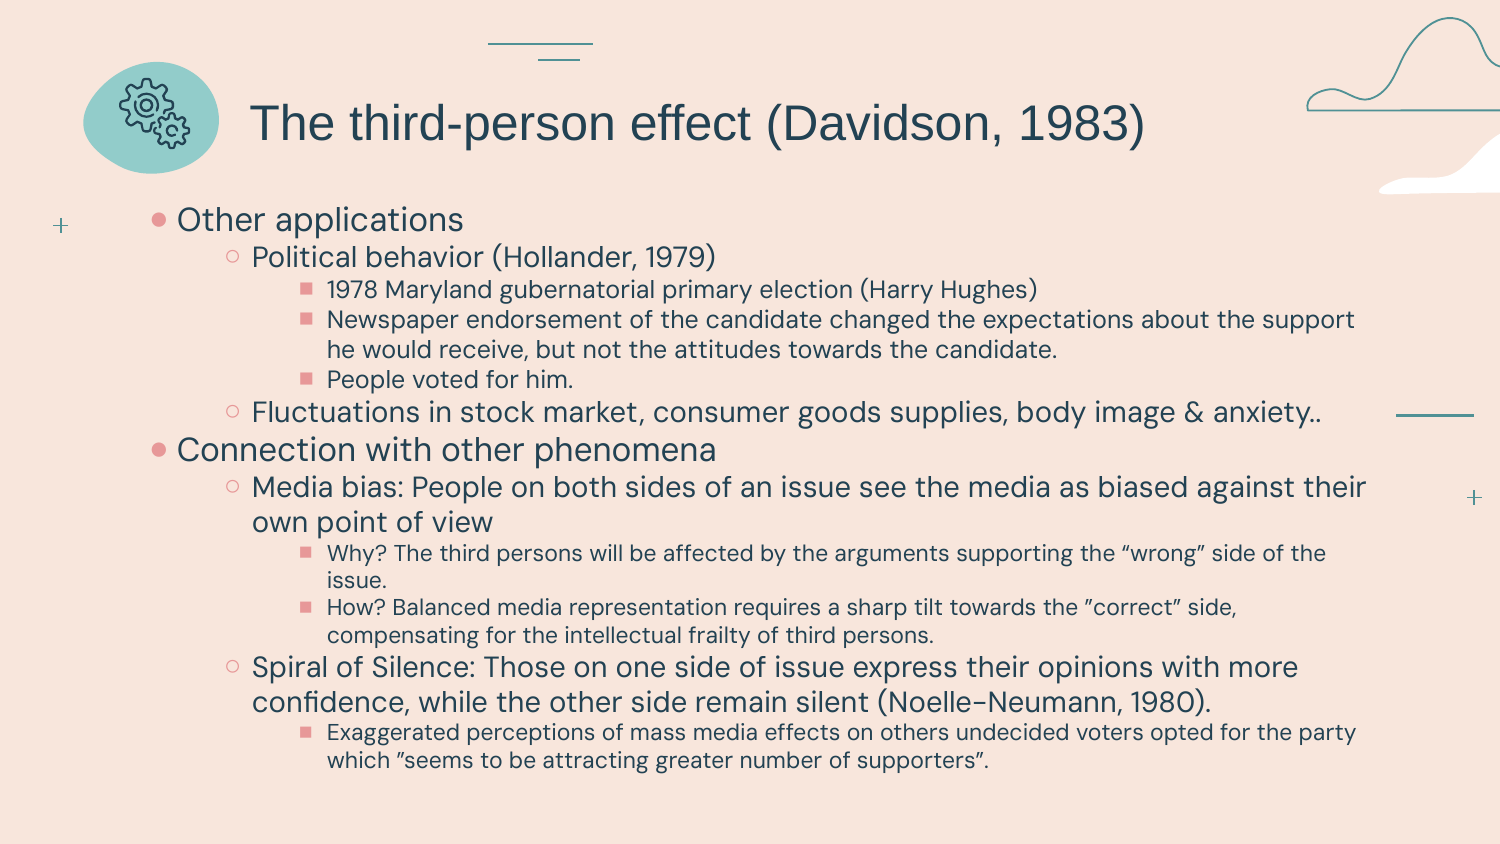

# The third-person effect (Davidson, 1983)
Other applications
Political behavior (Hollander, 1979)
1978 Maryland gubernatorial primary election (Harry Hughes)
Newspaper endorsement of the candidate changed the expectations about the support he would receive, but not the attitudes towards the candidate.
People voted for him.
Fluctuations in stock market, consumer goods supplies, body image & anxiety..
Connection with other phenomena
Media bias: People on both sides of an issue see the media as biased against their own point of view
Why? The third persons will be affected by the arguments supporting the “wrong” side of the issue.
How? Balanced media representation requires a sharp tilt towards the ”correct” side, compensating for the intellectual frailty of third persons.
Spiral of Silence: Those on one side of issue express their opinions with more confidence, while the other side remain silent (Noelle-Neumann, 1980).
Exaggerated perceptions of mass media effects on others undecided voters opted for the party which ”seems to be attracting greater number of supporters”.